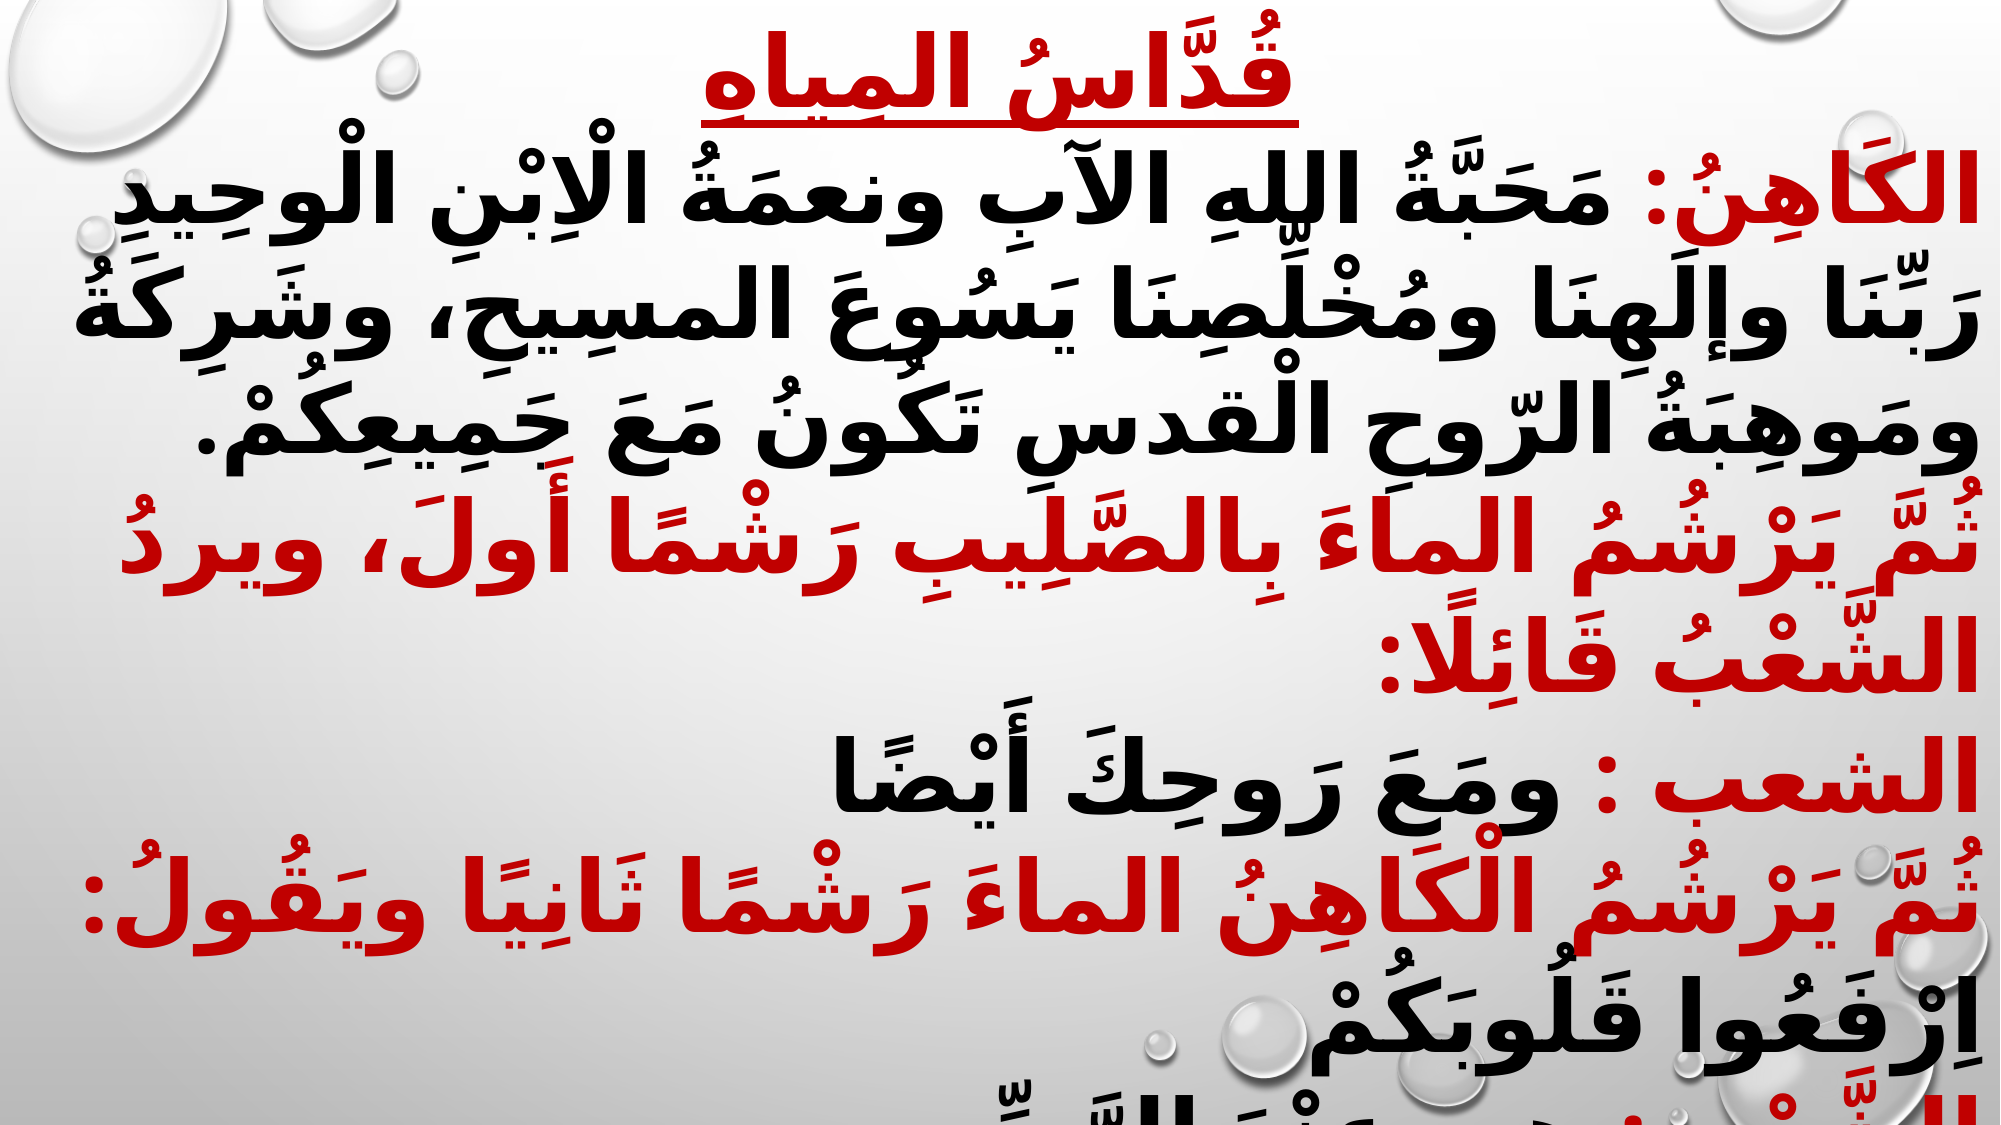

قُدَّاسُ المِياهِ
الكَاهِنُ: مَحَبَّةُ اللهِ الآبِ ونعمَةُ الْاِبْنِ الْوحِيدِ رَبِّنَا وإلَهِنَا ومُخْلِّصِنَا يَسُوعَ المسِيحِ، وشَرِكَةُ ومَوهِبَةُ الرّوحِ الْقدسِ تَكُونُ مَعَ جَمِيعِكُمْ.
ثُمَّ يَرْشُمُ الماءَ بِالصَّلِيبِ رَشْمًا أَولَ، ويردُ الشَّعْبُ قَائِلًا:
الشعب : ومَعَ رَوحِكَ أَيْضًا
ثُمَّ يَرْشُمُ الْكَاهِنُ الماءَ رَشْمًا ثَانِيًا ويَقُولُ: اِرْفَعُوا قَلُوبَكُمْ
الشَّعْب: هِي عنْدَ الرَّبِّ
 ثُمَّ يَرْشُمُ الْكَاهِنُ الماءَ رَشْمًا ثَالِثًا ويَقُولُ: فَلَنَشْكُرِ الرّبَّ
الشَّعْبُ: مُسْتَحِقٌّ ومُسْتَوجِبٌ